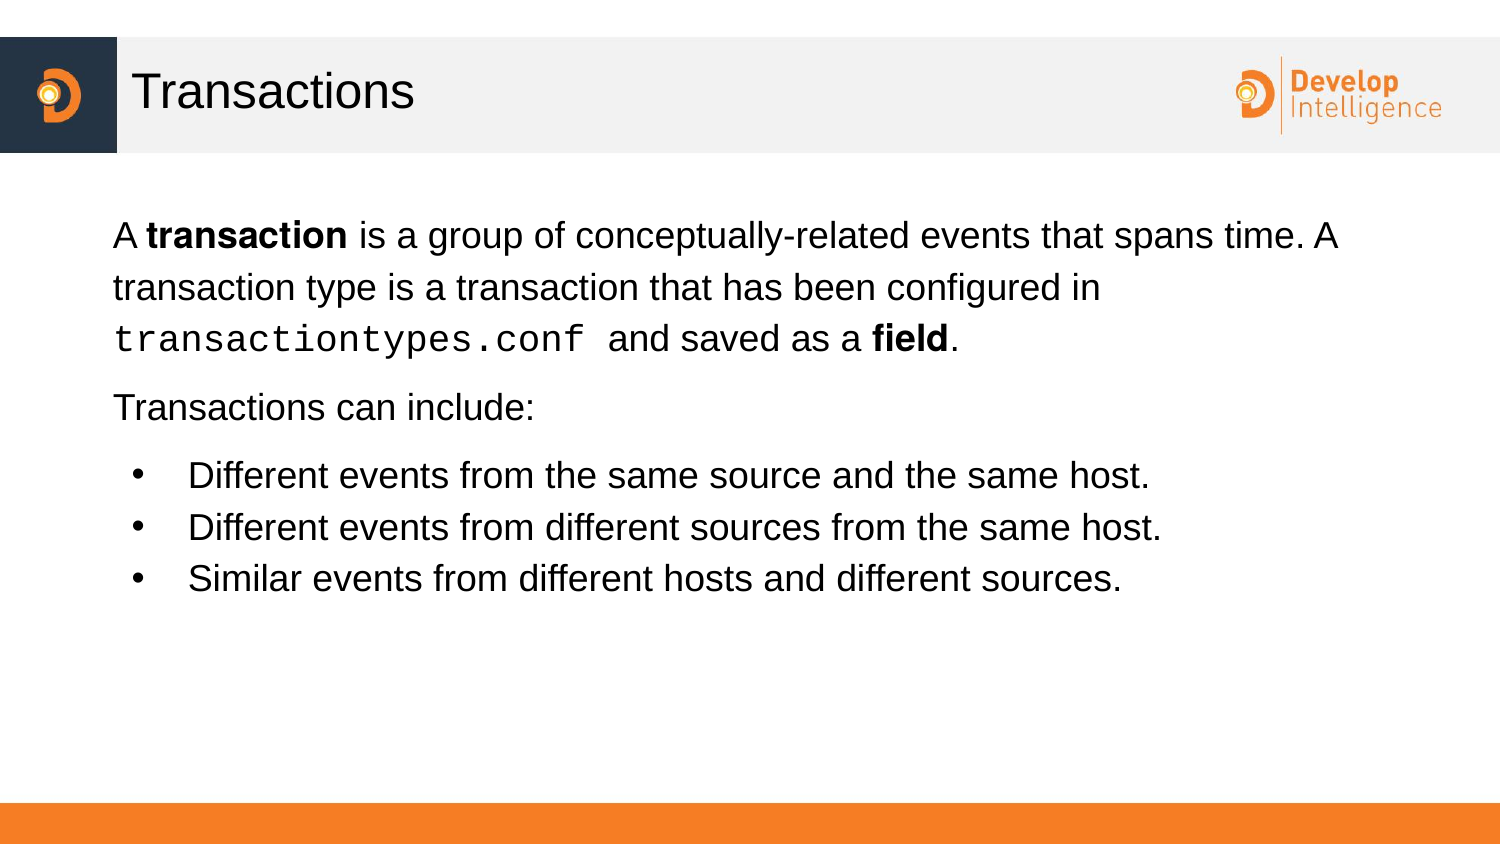

# Transactions
A transaction is a group of conceptually-related events that spans time. A transaction type is a transaction that has been configured in transactiontypes.conf and saved as a field.
Transactions can include:
Different events from the same source and the same host.
Different events from different sources from the same host.
Similar events from different hosts and different sources.